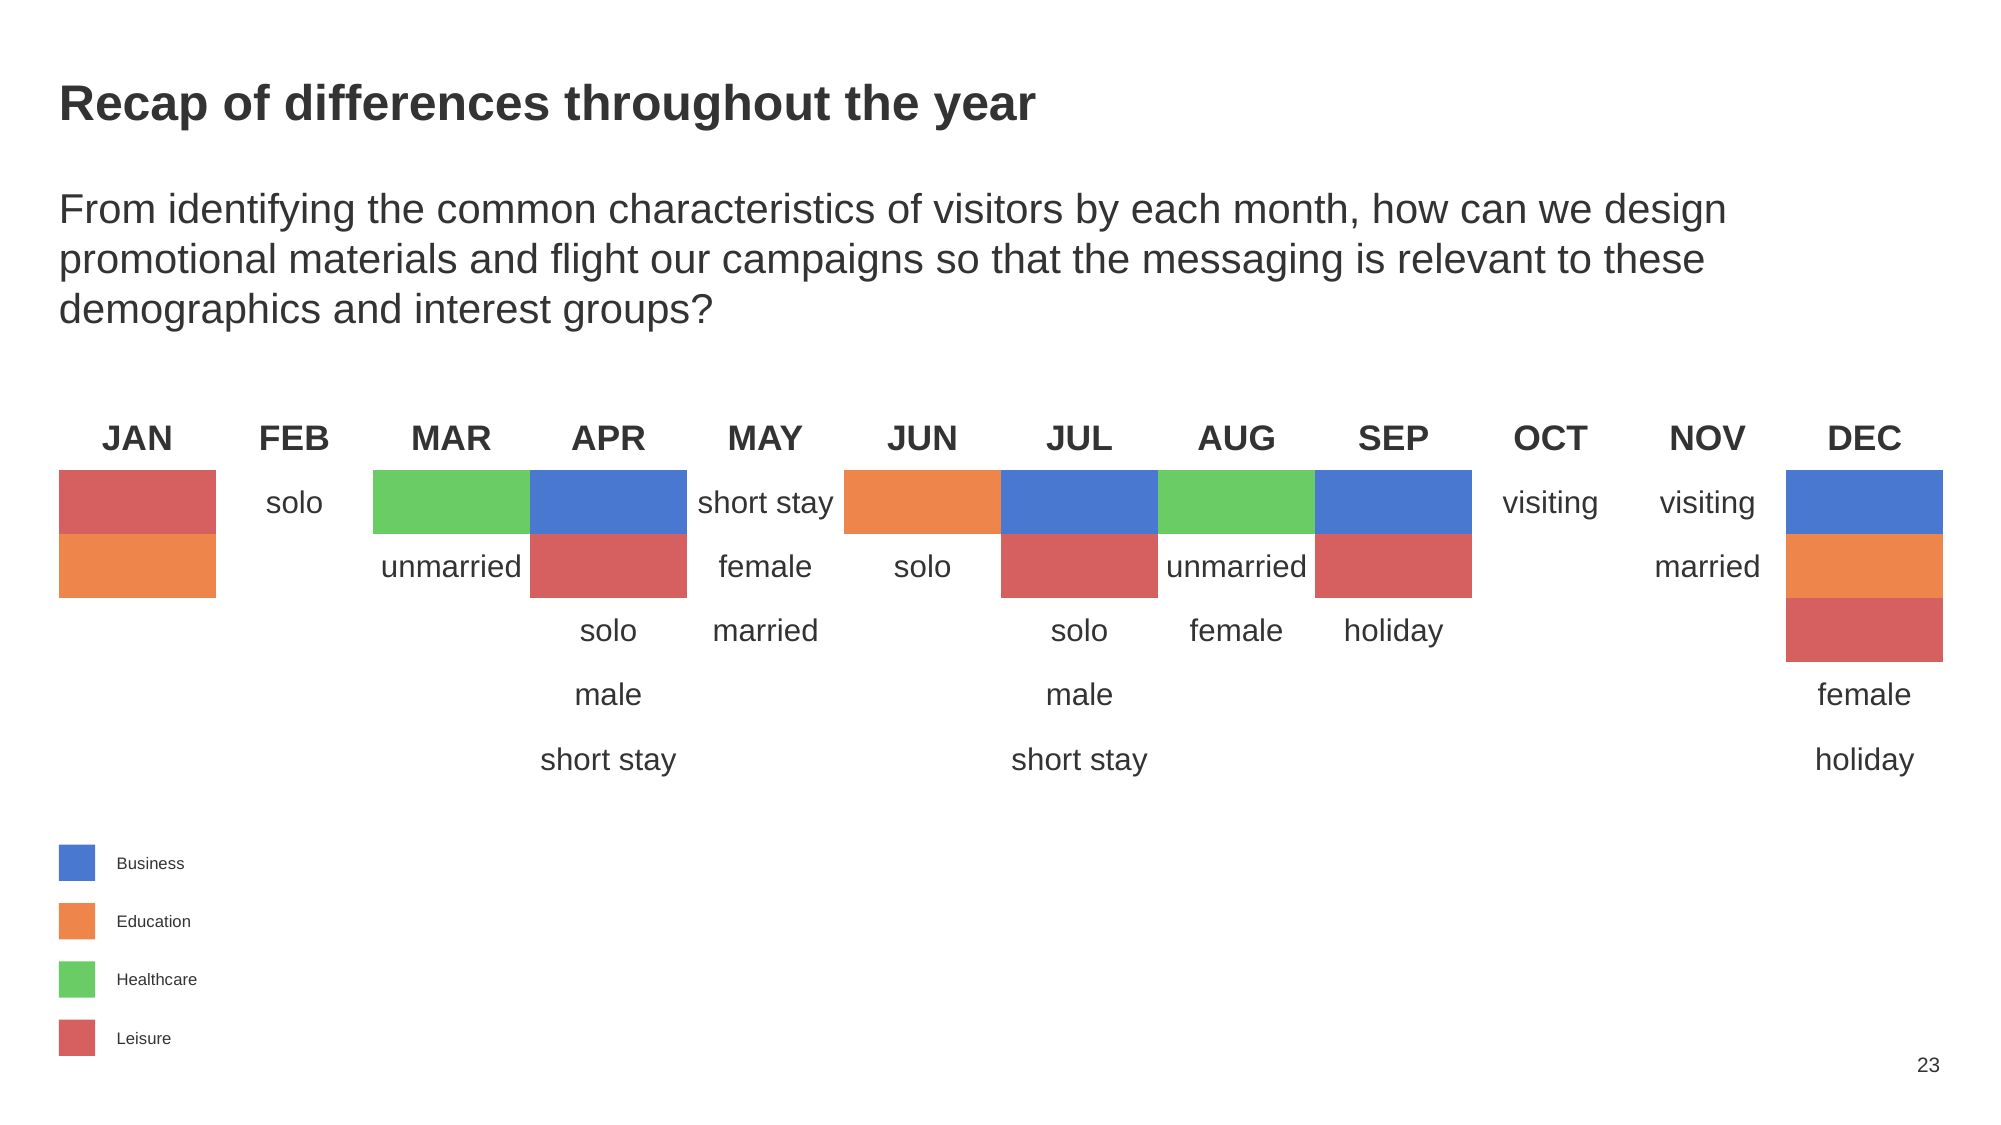

# Recap of differences throughout the year
From identifying the common characteristics of visitors by each month, how can we design promotional materials and flight our campaigns so that the messaging is relevant to these demographics and interest groups?
| JAN | FEB | MAR | APR | MAY | JUN | JUL | AUG | SEP | OCT | NOV | DEC |
| --- | --- | --- | --- | --- | --- | --- | --- | --- | --- | --- | --- |
|  | solo |  |  | short stay |  |  |  |  | visiting | visiting |  |
|  |  | unmarried |  | female | solo |  | unmarried |  |  | married |  |
|  |  |  | solo | married |  | solo | female | holiday |  |  |  |
|  |  |  | male |  |  | male |  |  |  |  | female |
|  |  |  | short stay |  |  | short stay |  |  |  |  | holiday |

Business

Education

Healthcare

Leisure
23